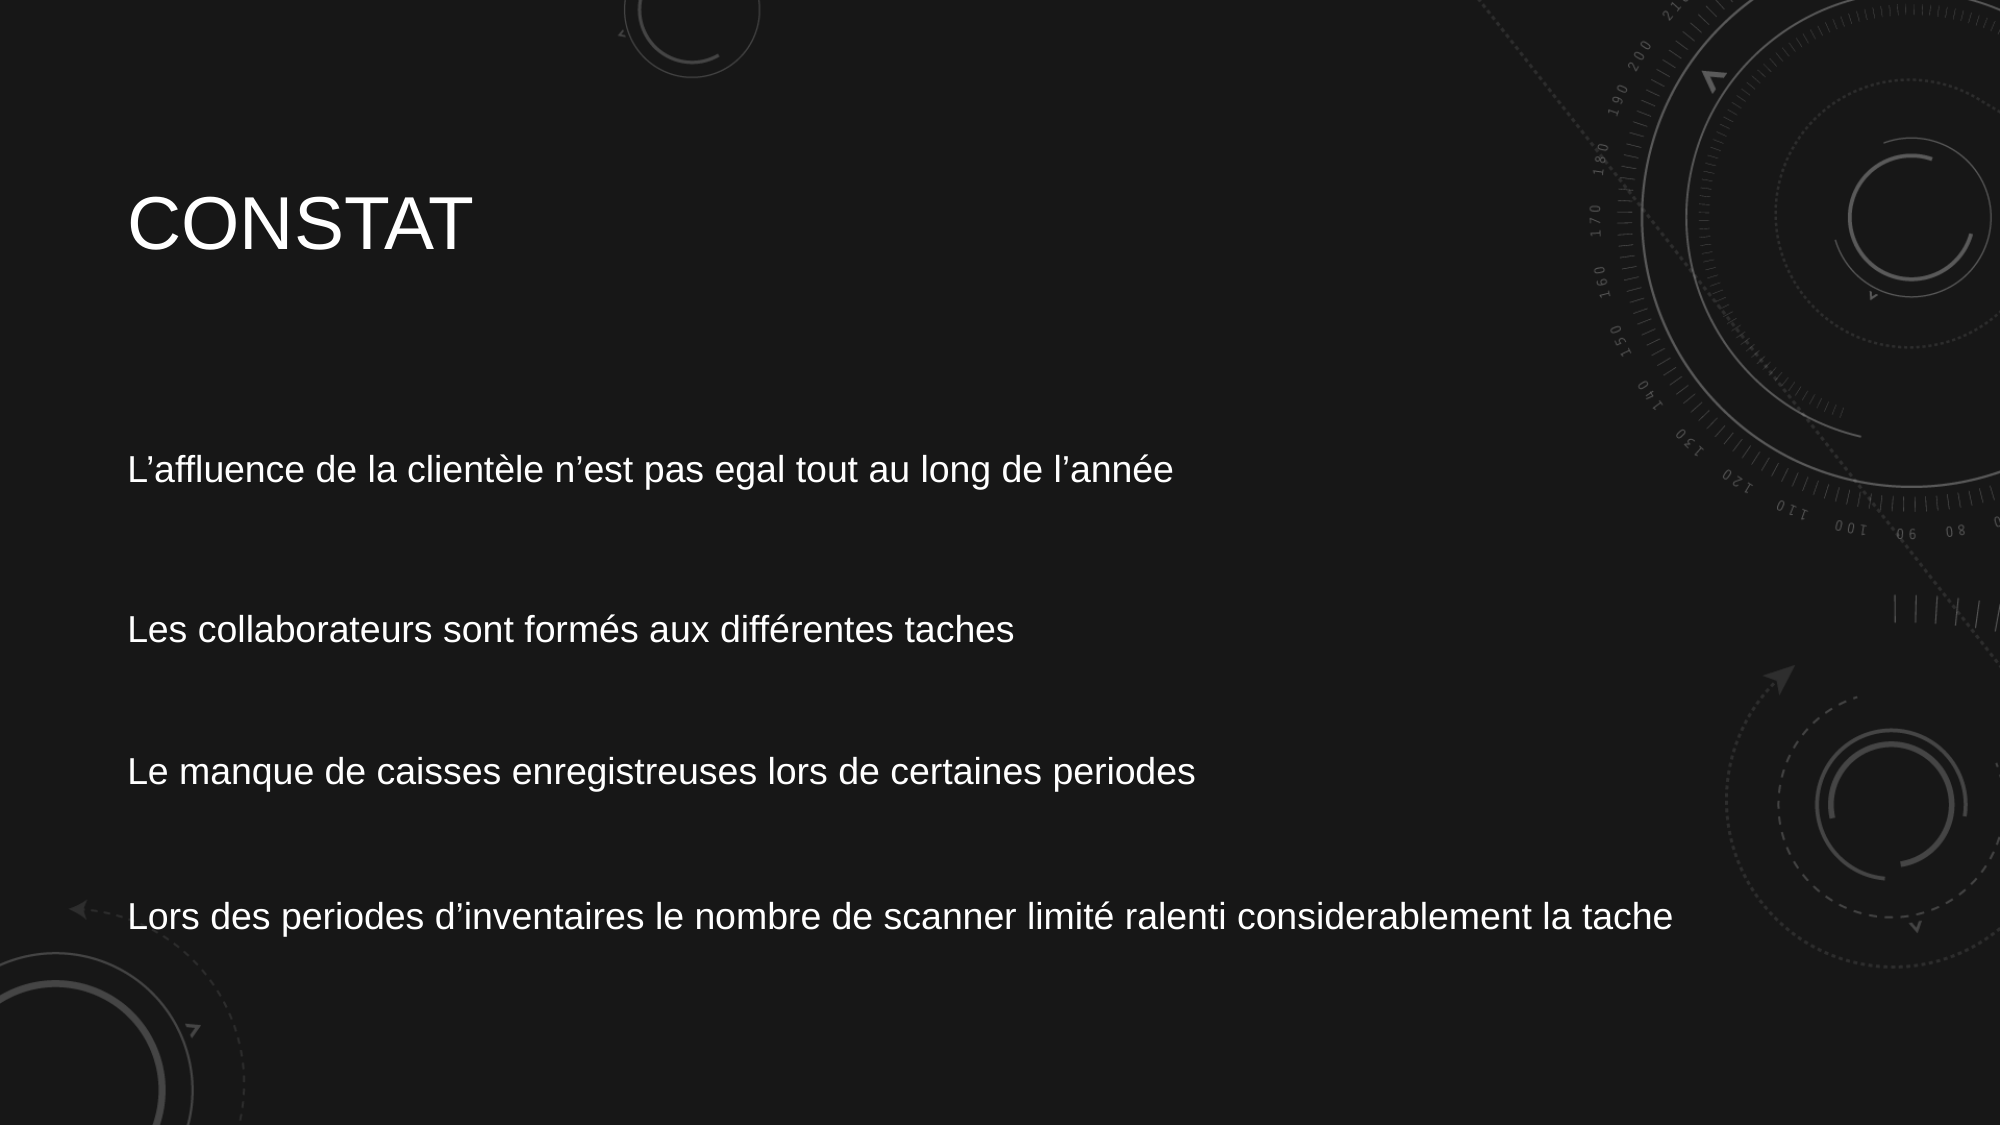

# Constat
L’affluence de la clientèle n’est pas egal tout au long de l’année
Les collaborateurs sont formés aux différentes taches
Le manque de caisses enregistreuses lors de certaines periodes
Lors des periodes d’inventaires le nombre de scanner limité ralenti considerablement la tache